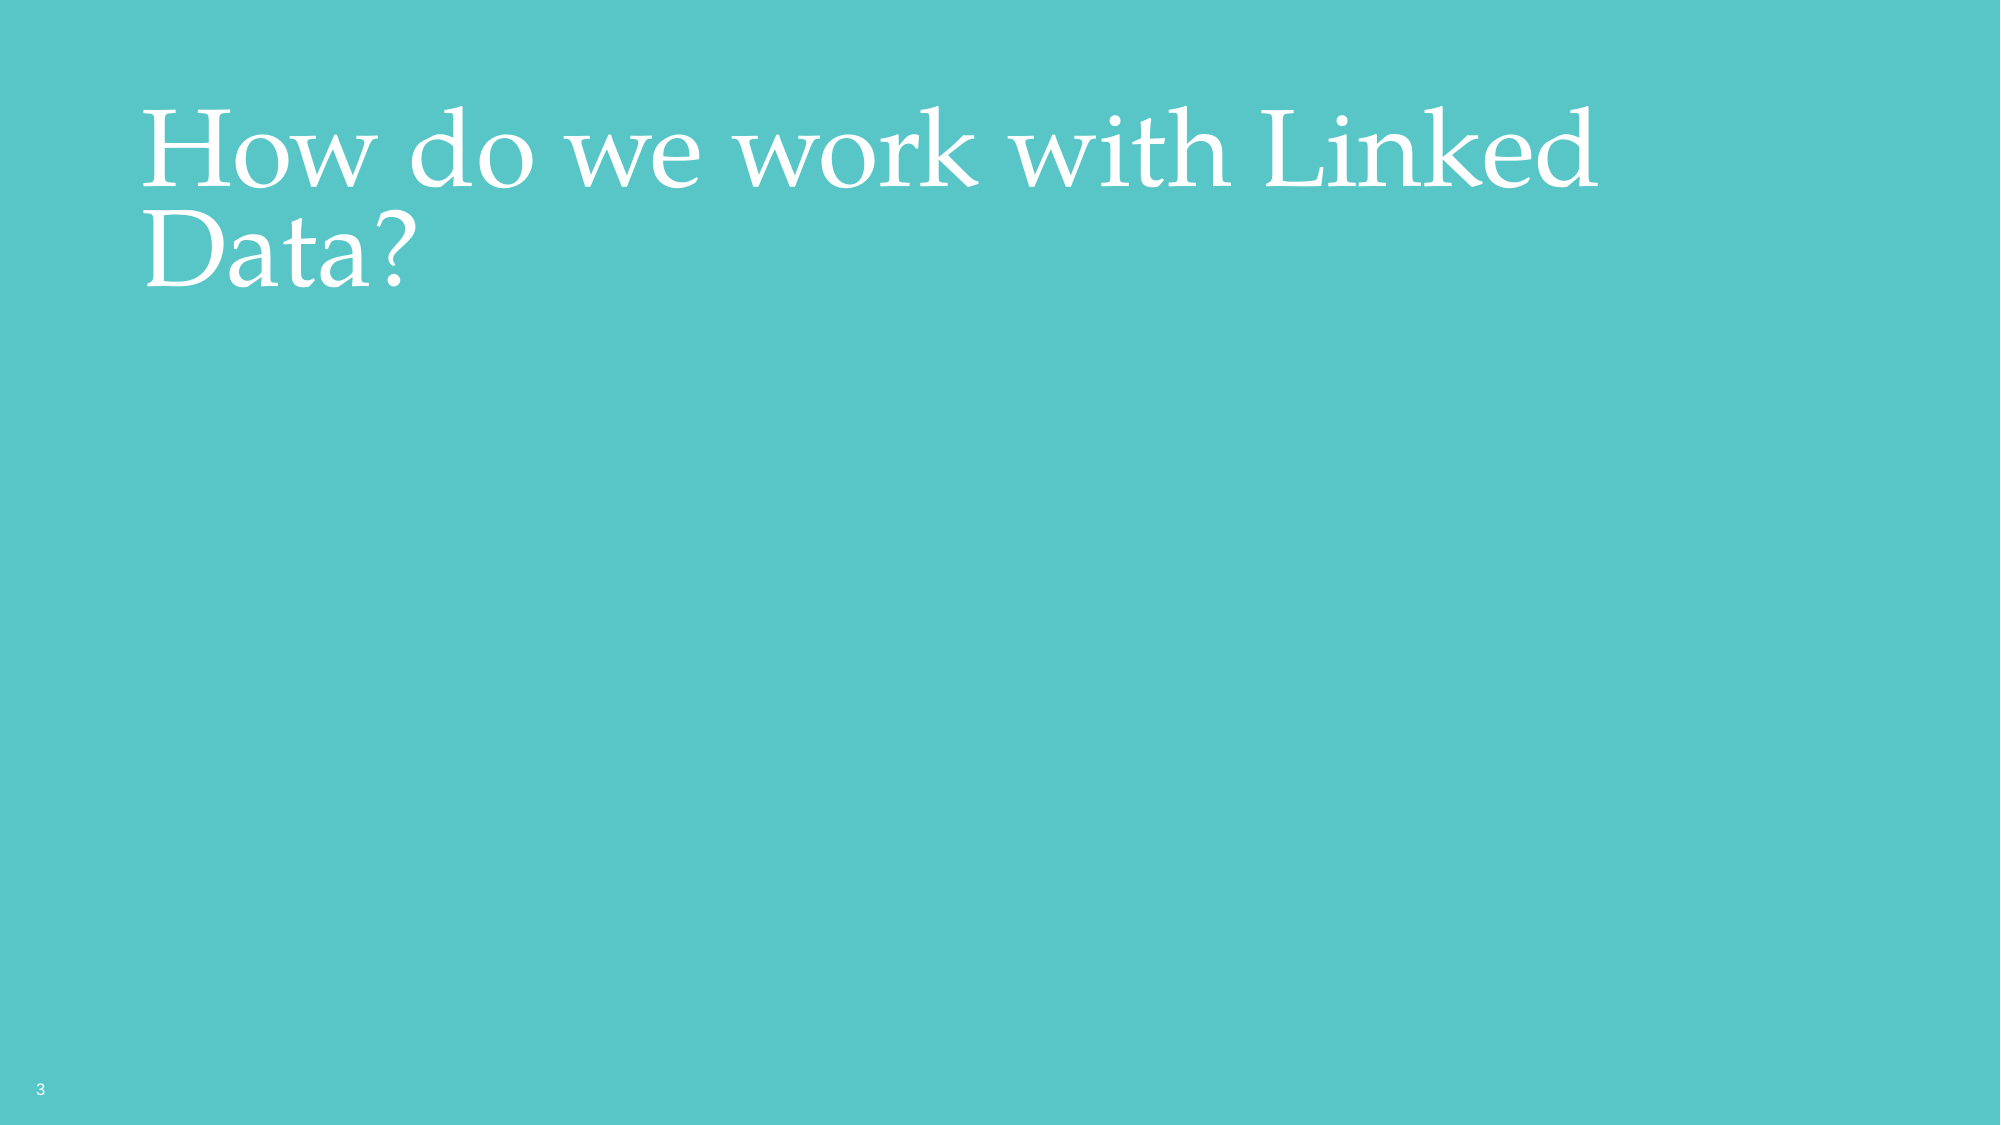

# How do we work with Linked Data?
3